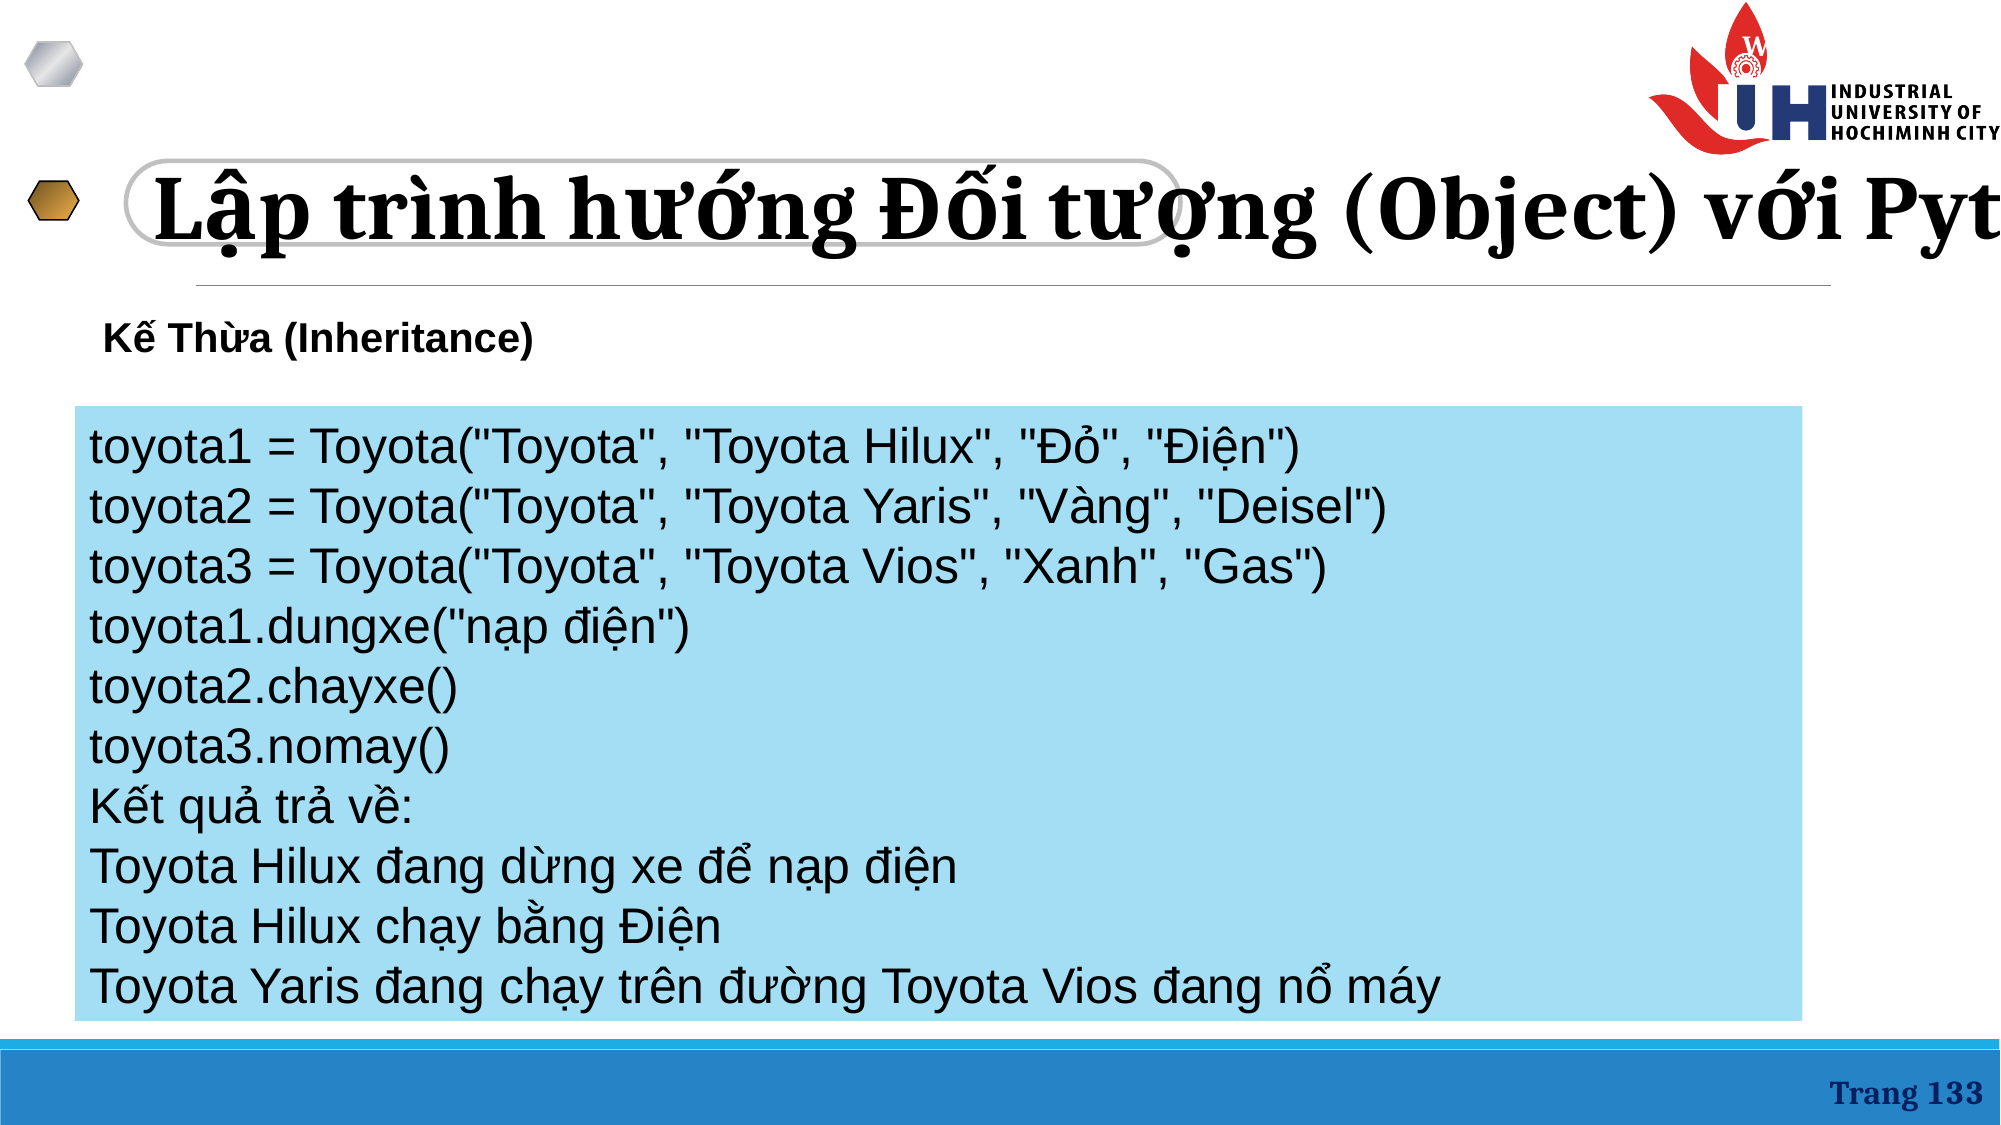

Lập trình hướng Đối tượng (Object) với Python

Kế Thừa (Inheritance)
toyota1 = Toyota("Toyota", "Toyota Hilux", "Đỏ", "Điện")
toyota2 = Toyota("Toyota", "Toyota Yaris", "Vàng", "Deisel")
toyota3 = Toyota("Toyota", "Toyota Vios", "Xanh", "Gas") toyota1.dungxe("nạp điện")
toyota2.chayxe()
toyota3.nomay()
Kết quả trả về:
Toyota Hilux đang dừng xe để nạp điện
Toyota Hilux chạy bằng Điện
Toyota Yaris đang chạy trên đường Toyota Vios đang nổ máy
Trang 133